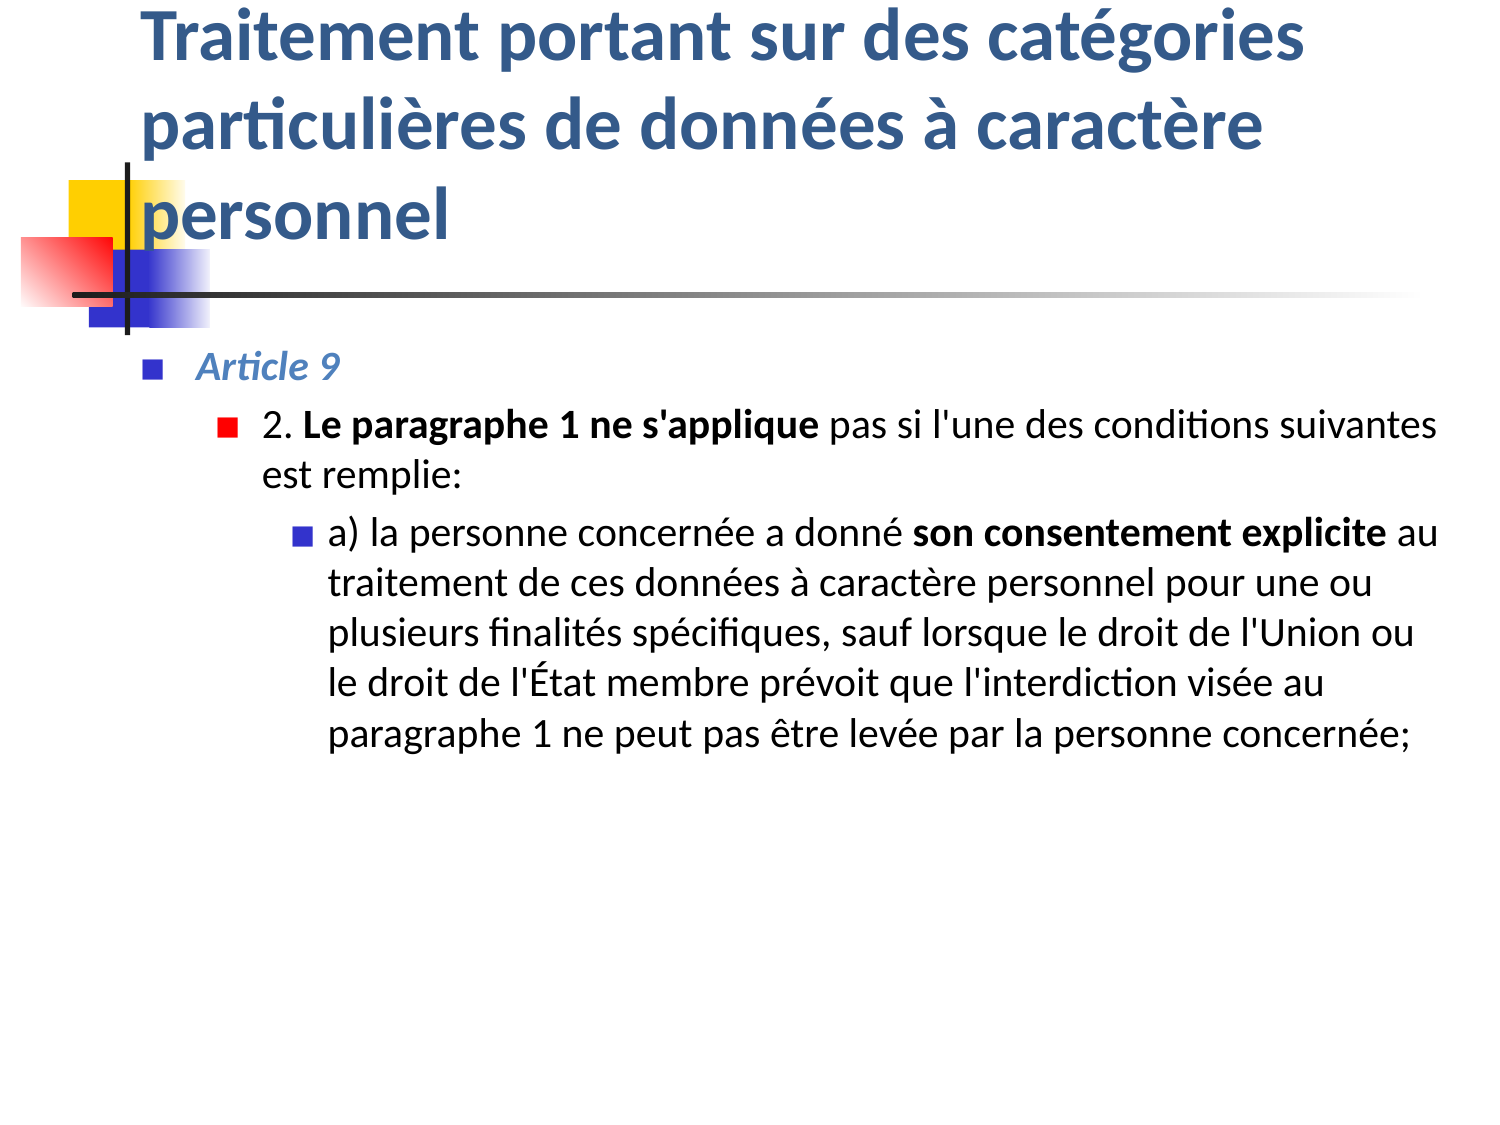

# Traitement portant sur des catégories particulières de données à caractère personnel
Article 9
2. Le paragraphe 1 ne s'applique pas si l'une des conditions suivantes est remplie:
a) la personne concernée a donné son consentement explicite au traitement de ces données à caractère personnel pour une ou plusieurs finalités spécifiques, sauf lorsque le droit de l'Union ou le droit de l'État membre prévoit que l'interdiction visée au paragraphe 1 ne peut pas être levée par la personne concernée;